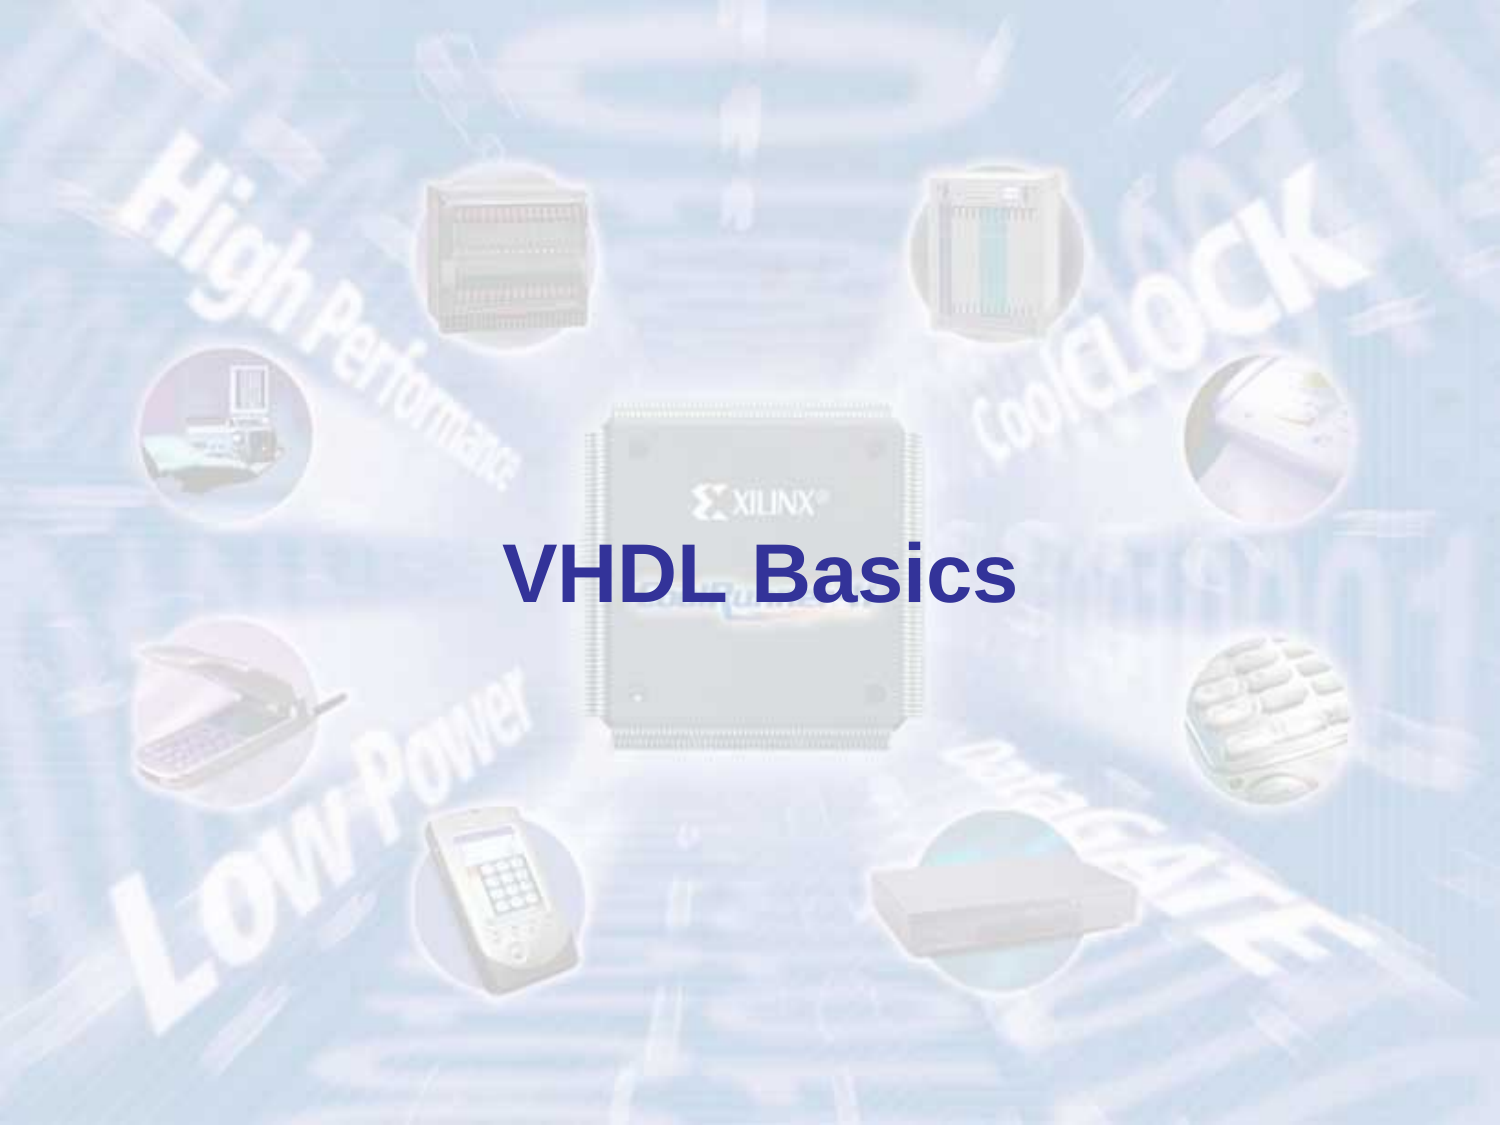

# VHDL Basics
ECE 448 – FPGA and ASIC Design with VHDL	1